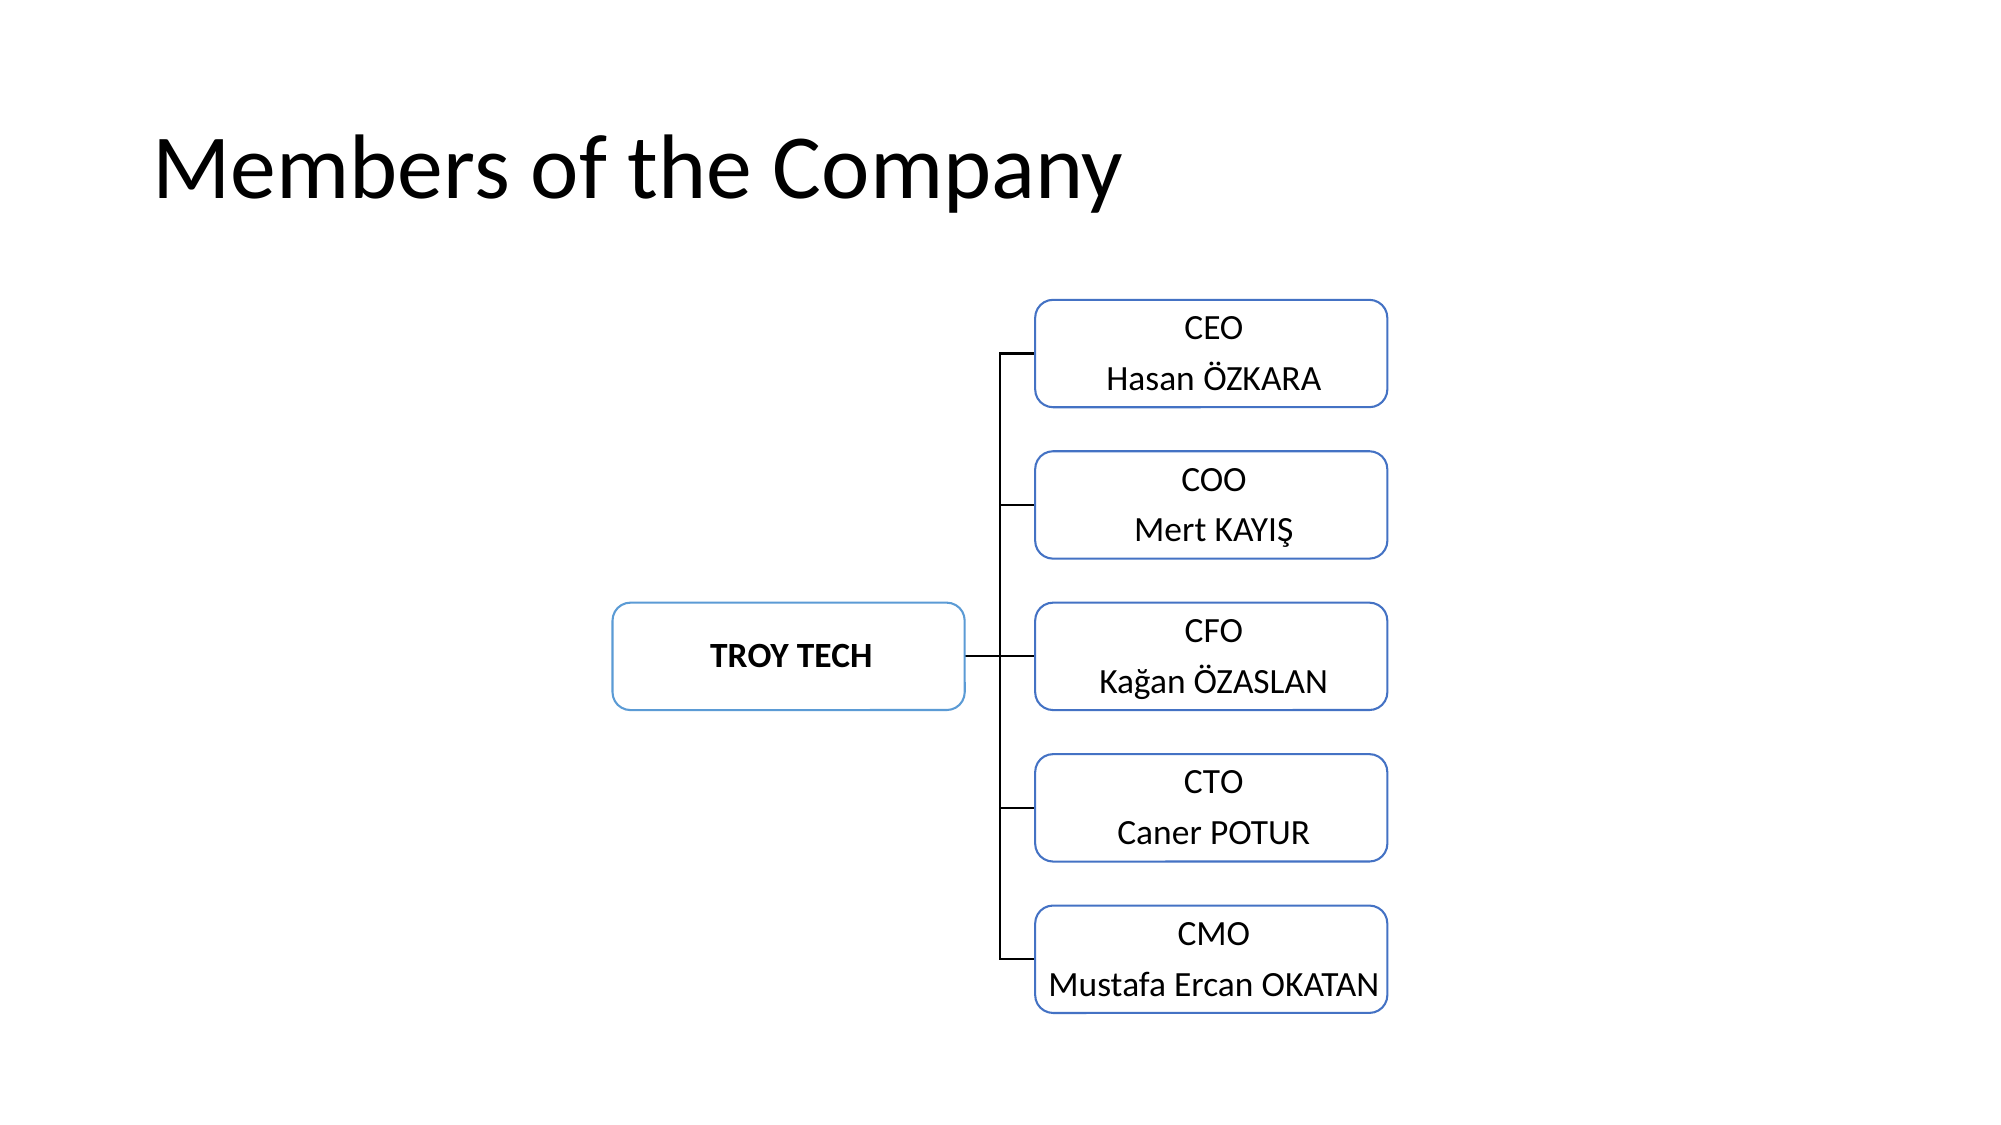

# Members of the Company
TROY TECH
CEO
Hasan ÖZKARA
COO
Mert KAYIŞ
CFO
Kağan ÖZASLAN
CTO
Caner POTUR
CMO
Mustafa Ercan OKATAN